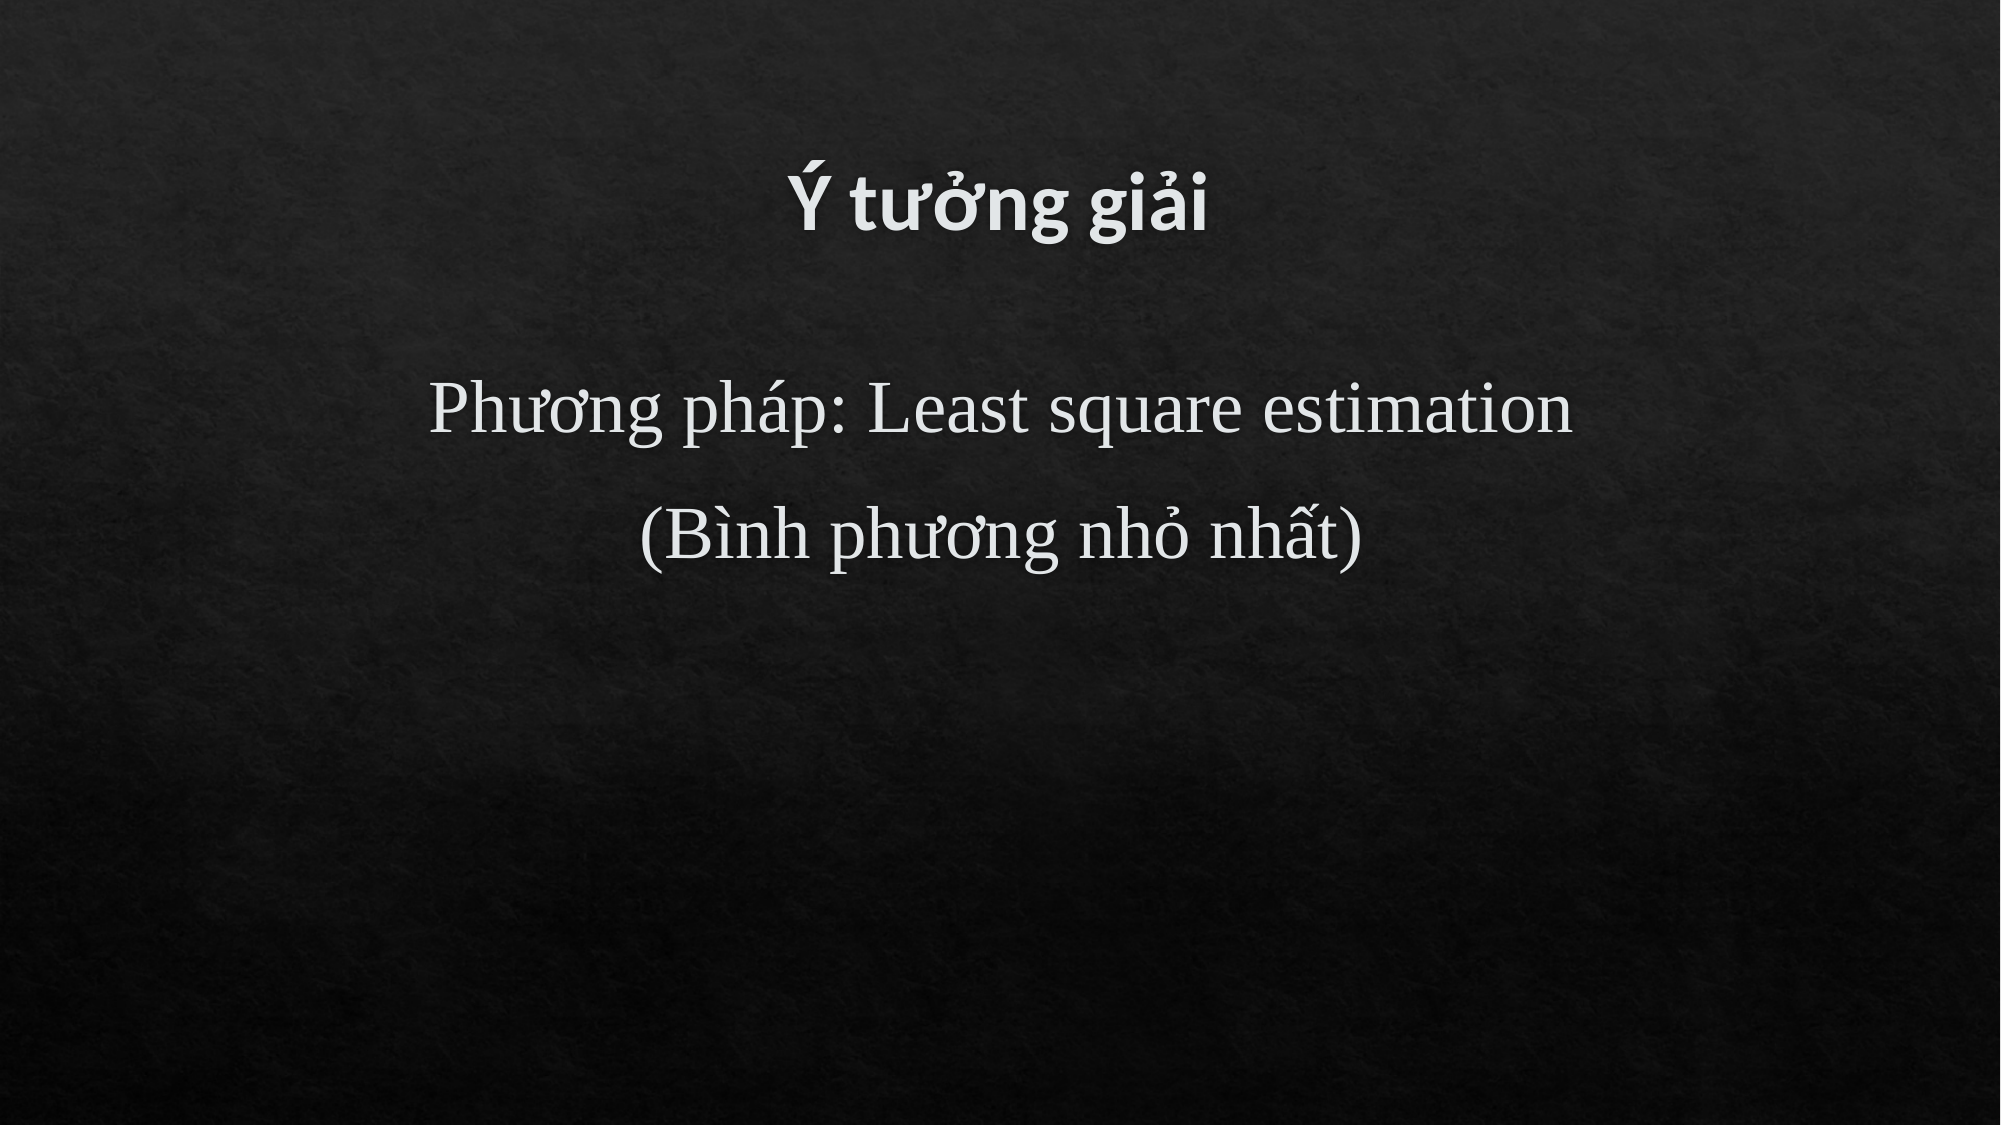

# Ý tưởng giải
Phương pháp: Least square estimation
(Bình phương nhỏ nhất)